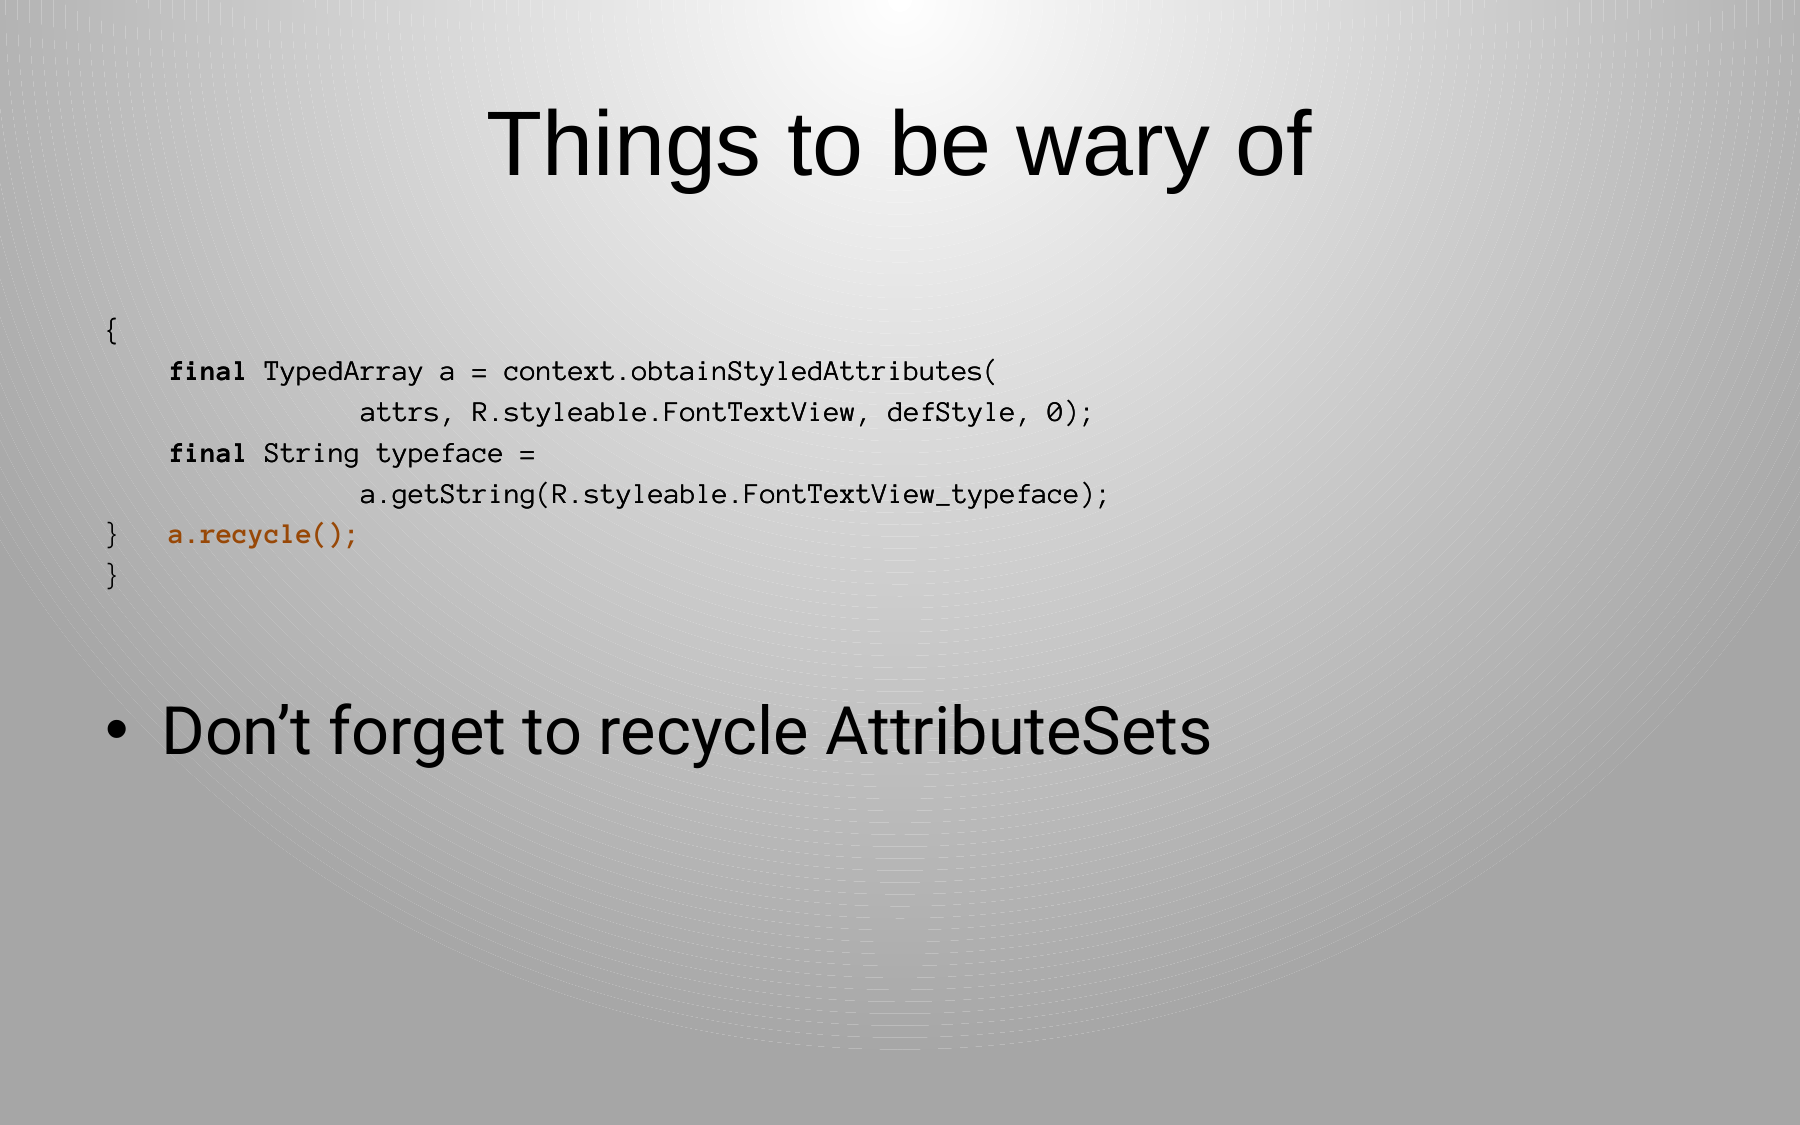

# Things to be wary of

{
    final TypedArray a = context.obtainStyledAttributes(
                attrs, R.styleable.FontTextView, defStyle, 0);
    final String typeface =
                a.getString(R.styleable.FontTextView_typeface);
}

{
    final TypedArray a = context.obtainStyledAttributes(
                attrs, R.styleable.FontTextView, defStyle, 0);
    final String typeface =
                a.getString(R.styleable.FontTextView_typeface);
    a.recycle();
}
Don’t forget to recycle AttributeSets